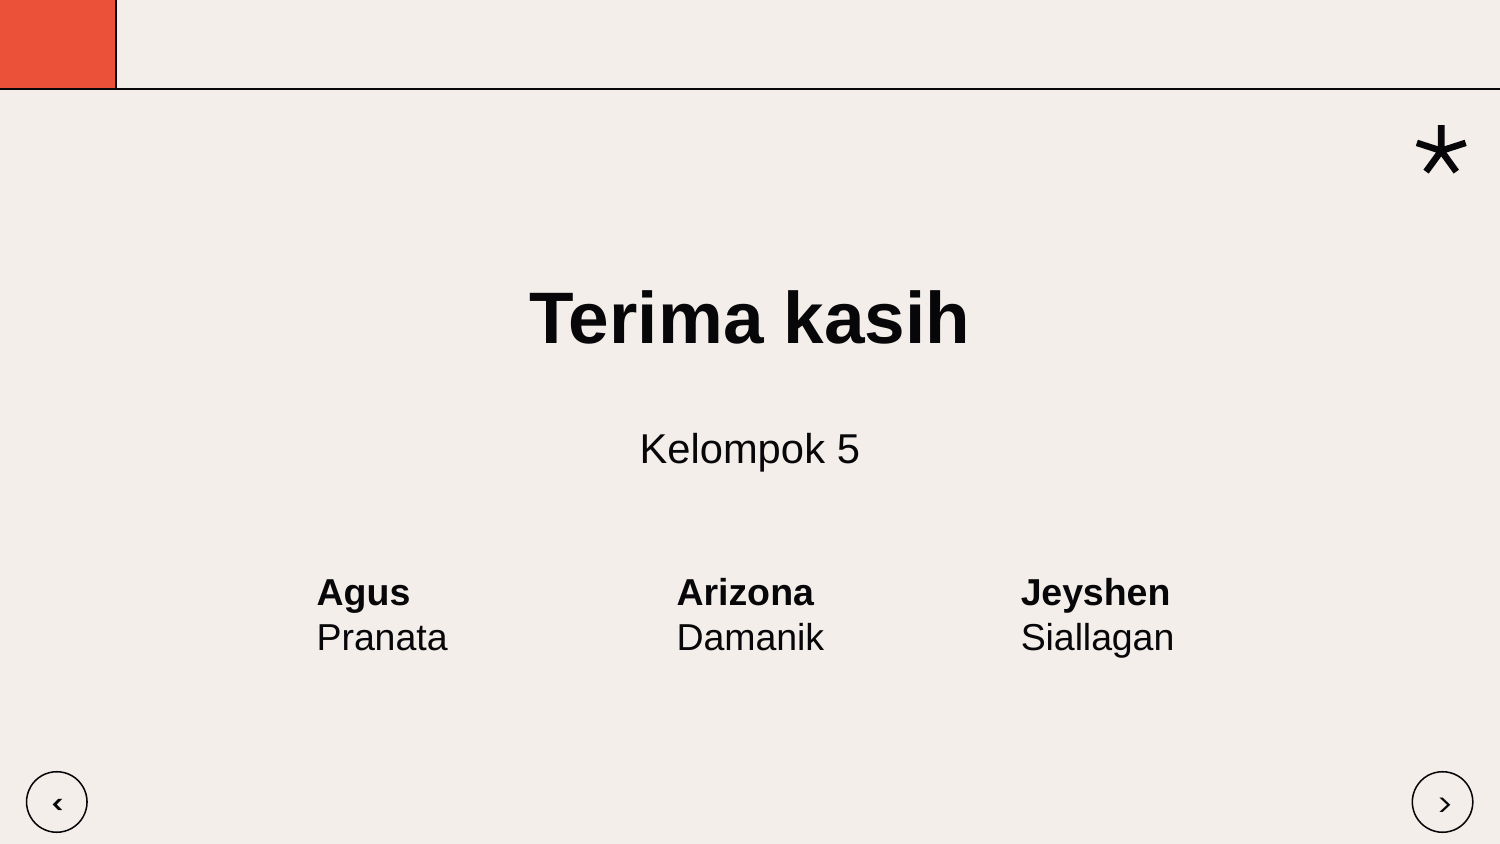

Terima kasih
Kelompok 5
Agus Pranata
Arizona Damanik
Jeyshen Siallagan
<
>